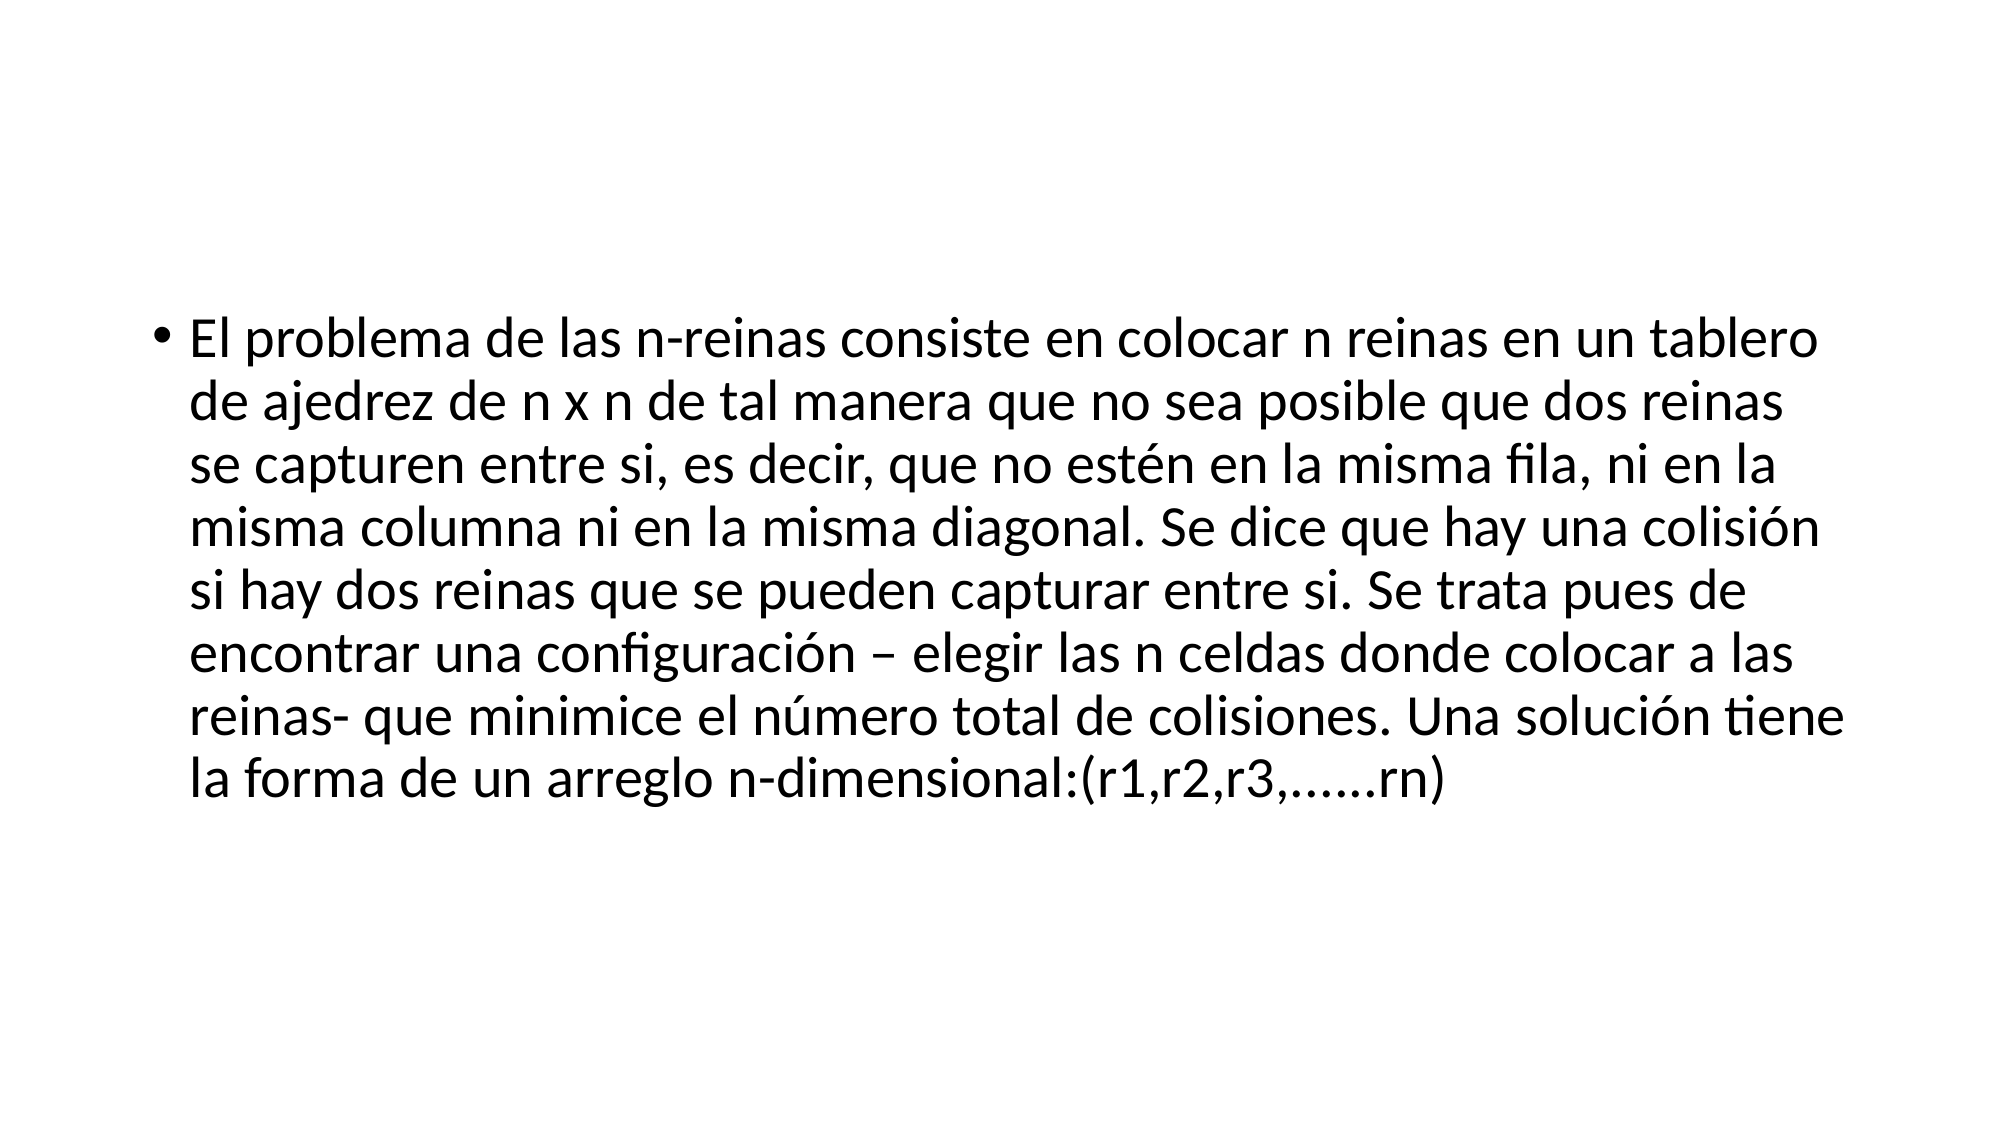

#
El problema de las n-reinas consiste en colocar n reinas en un tablero de ajedrez de n x n de tal manera que no sea posible que dos reinas se capturen entre si, es decir, que no estén en la misma fila, ni en la misma columna ni en la misma diagonal. Se dice que hay una colisión si hay dos reinas que se pueden capturar entre si. Se trata pues de encontrar una configuración – elegir las n celdas donde colocar a las reinas- que minimice el número total de colisiones. Una solución tiene la forma de un arreglo n-dimensional:(r1,r2,r3,......rn)